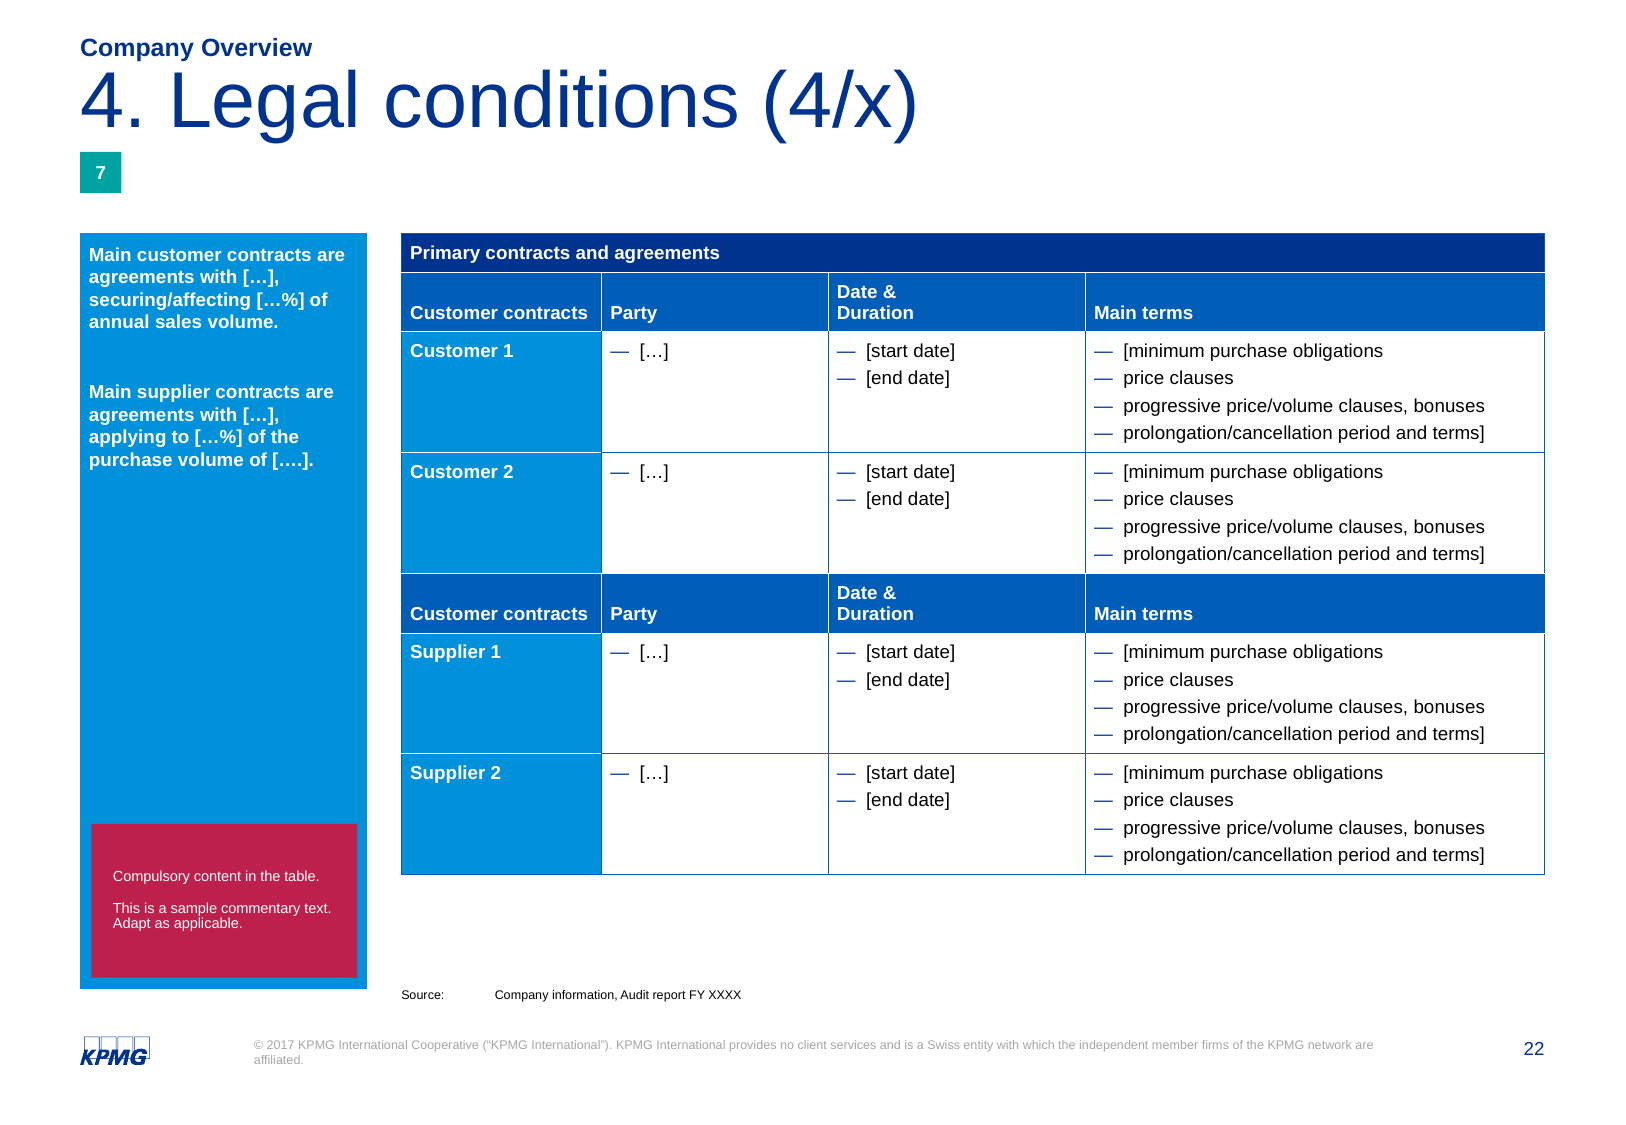

Company Overview
# 4. Legal conditions (4/x)
7
Main customer contracts are agreements with […], securing/affecting […%] of annual sales volume.

Main supplier contracts are agreements with […], applying to […%] of the purchase volume of [….].

| Primary contracts and agreements |  |  |  |
| --- | --- | --- | --- |
| Customer contracts | Party | Date & Duration | Main terms |
| Customer 1 | […] | [start date] [end date] | [minimum purchase obligations price clauses progressive price/volume clauses, bonuses prolongation/cancellation period and terms] |
| Customer 2 | […] | [start date] [end date] | [minimum purchase obligations price clauses progressive price/volume clauses, bonuses prolongation/cancellation period and terms] |
| Customer contracts | Party | Date & Duration | Main terms |
| Supplier 1 | […] | [start date] [end date] | [minimum purchase obligations price clauses progressive price/volume clauses, bonuses prolongation/cancellation period and terms] |
| Supplier 2 | […] | [start date] [end date] | [minimum purchase obligations price clauses progressive price/volume clauses, bonuses prolongation/cancellation period and terms] |
Compulsory content in the table.

This is a sample commentary text.
Adapt as applicable.
Source: 	Company information, Audit report FY XXXX